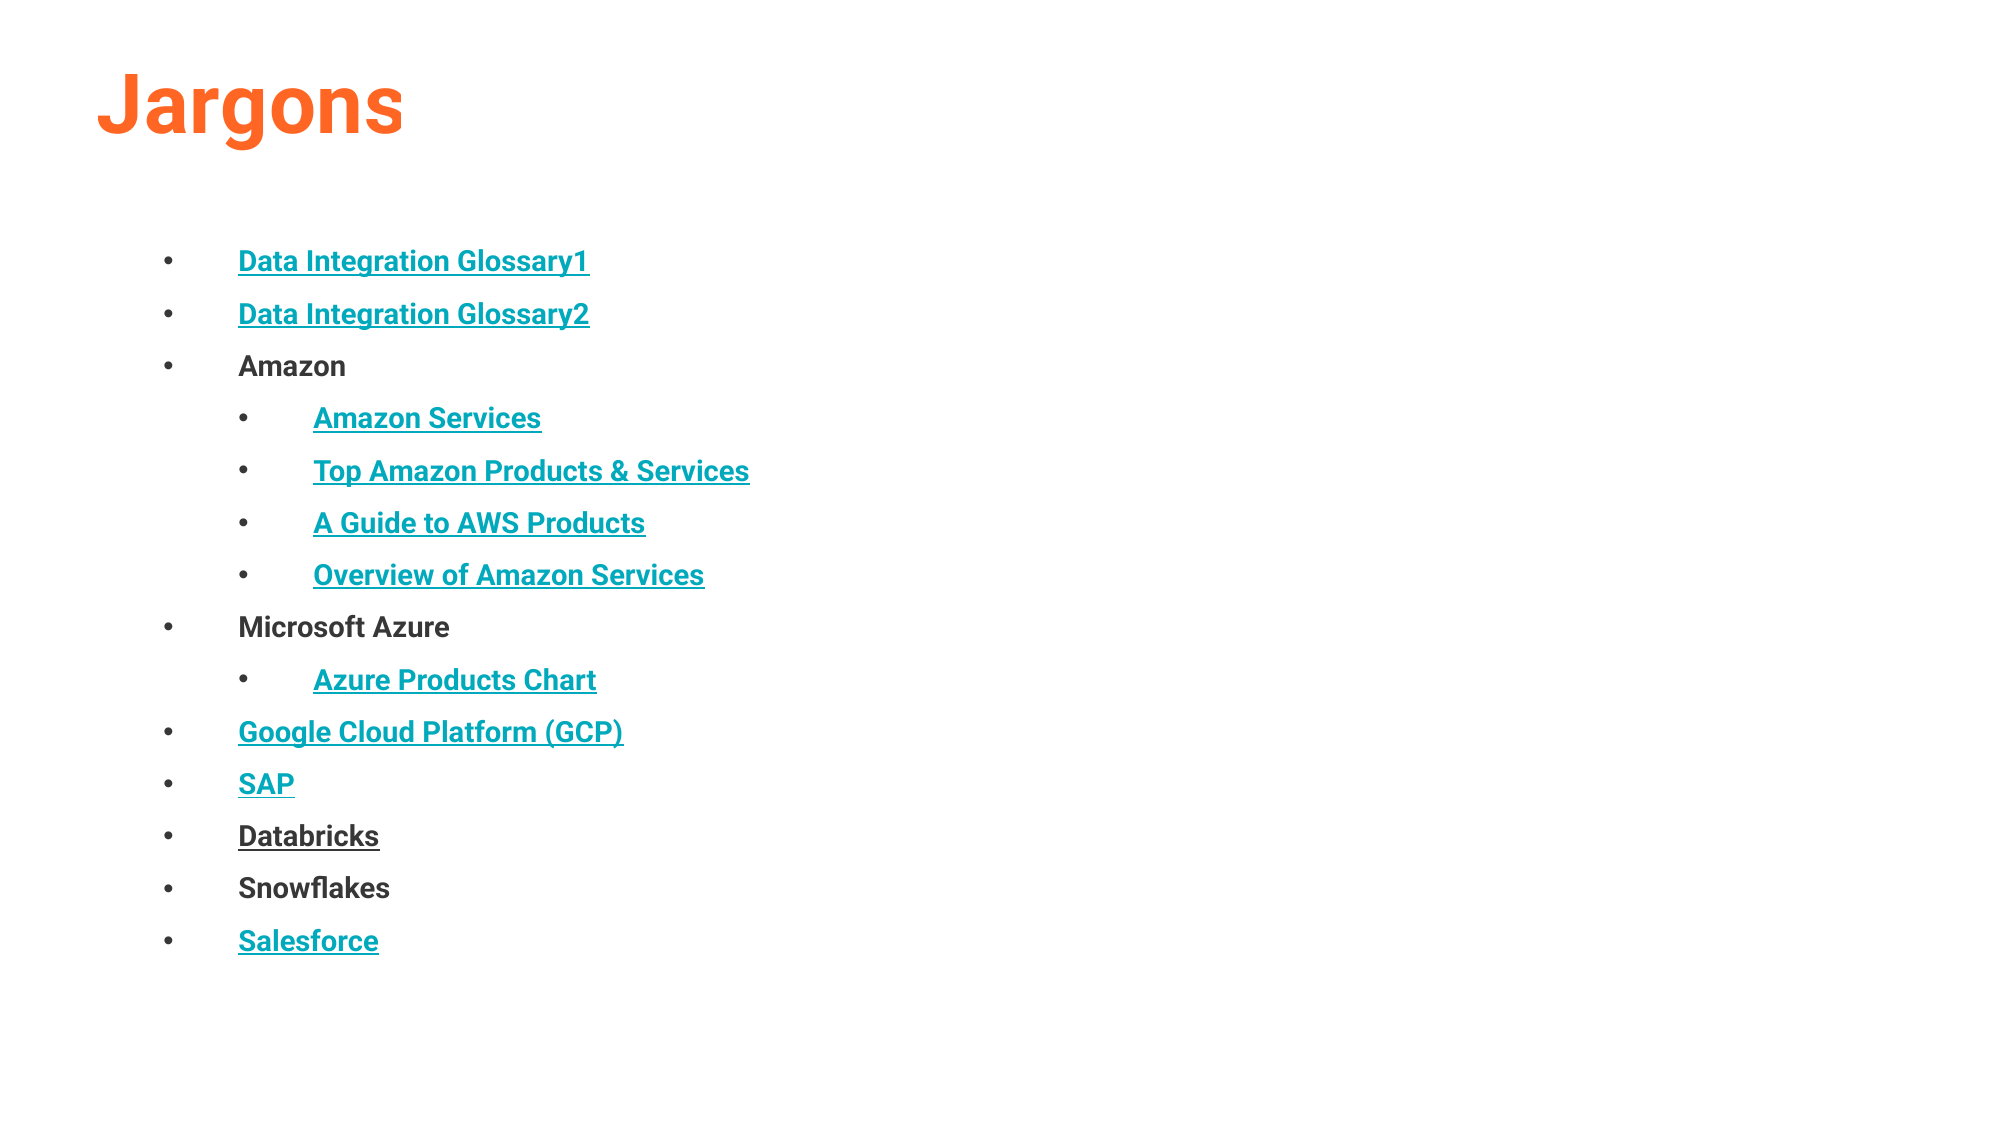

Jargons
Data Integration Glossary1
Data Integration Glossary2
Amazon
Amazon Services
Top Amazon Products & Services
A Guide to AWS Products
Overview of Amazon Services
Microsoft Azure
Azure Products Chart
Google Cloud Platform (GCP)
SAP
Databricks
Snowflakes
Salesforce